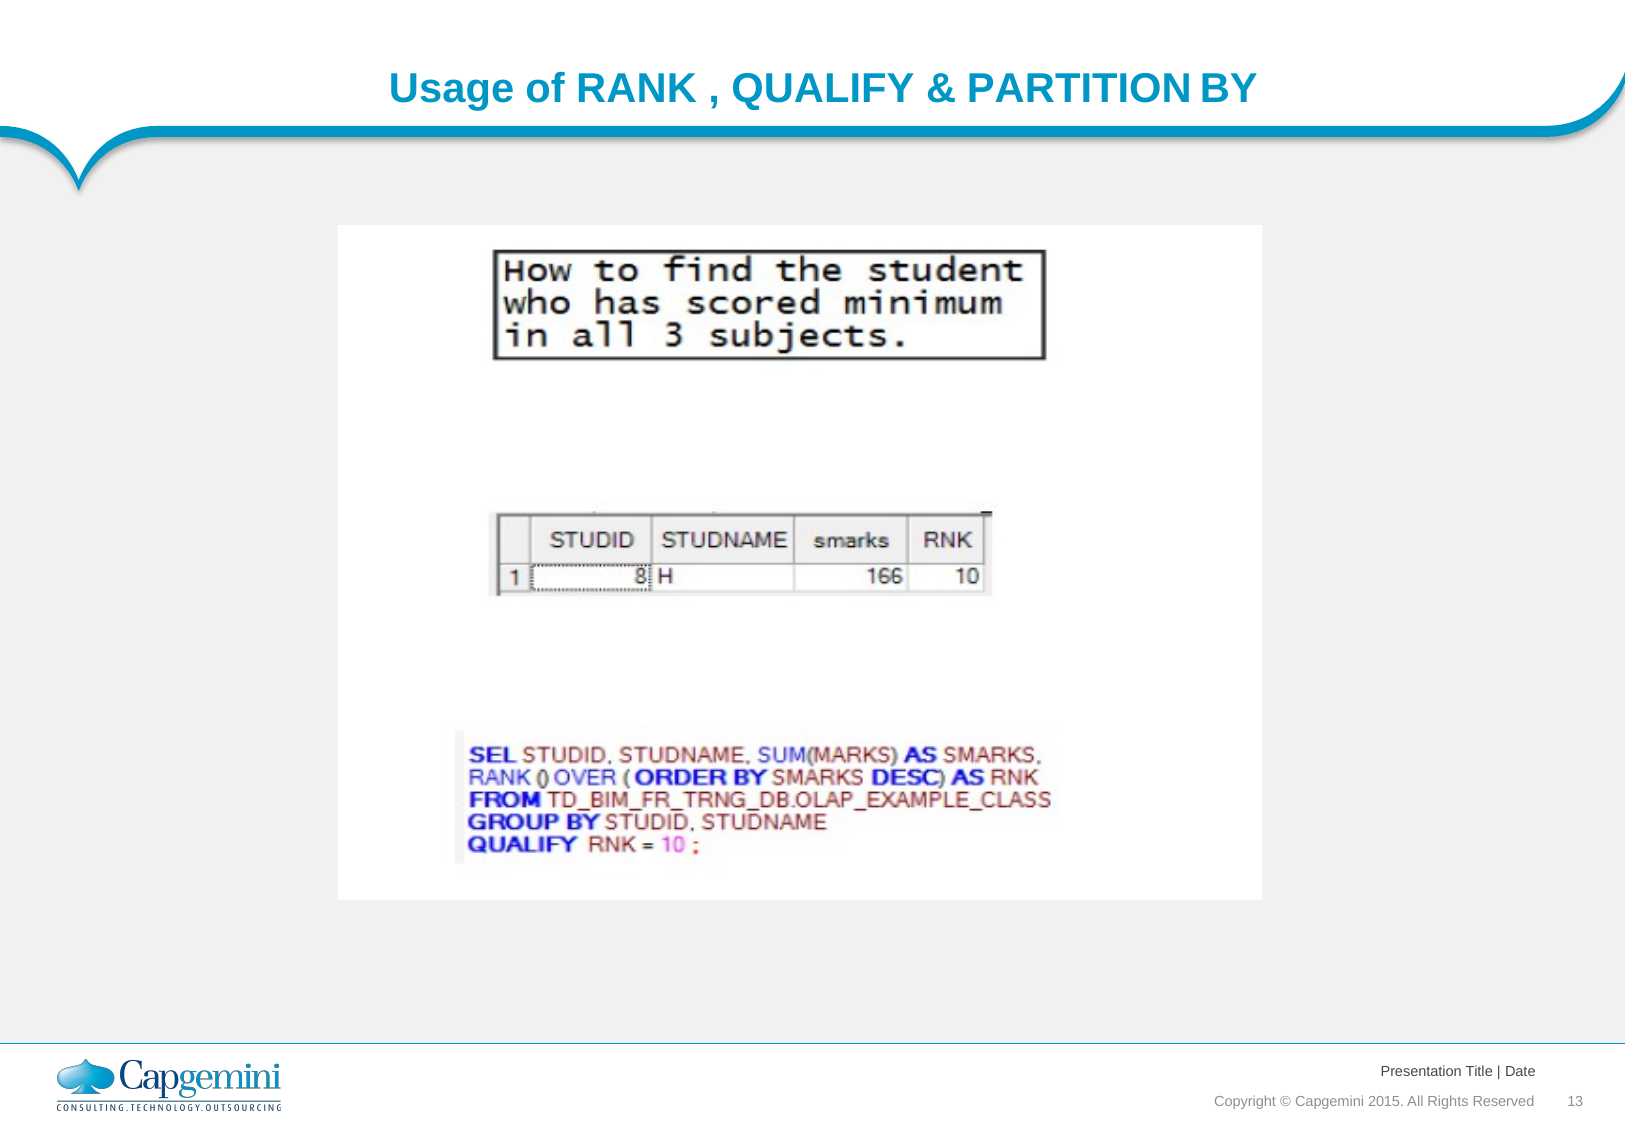

Usage
of
RANK
,
QUALIFY &
PARTITION
BY

Presentation Title | Date
Copyright © Capgemini 2015. All Rights Reserved        13